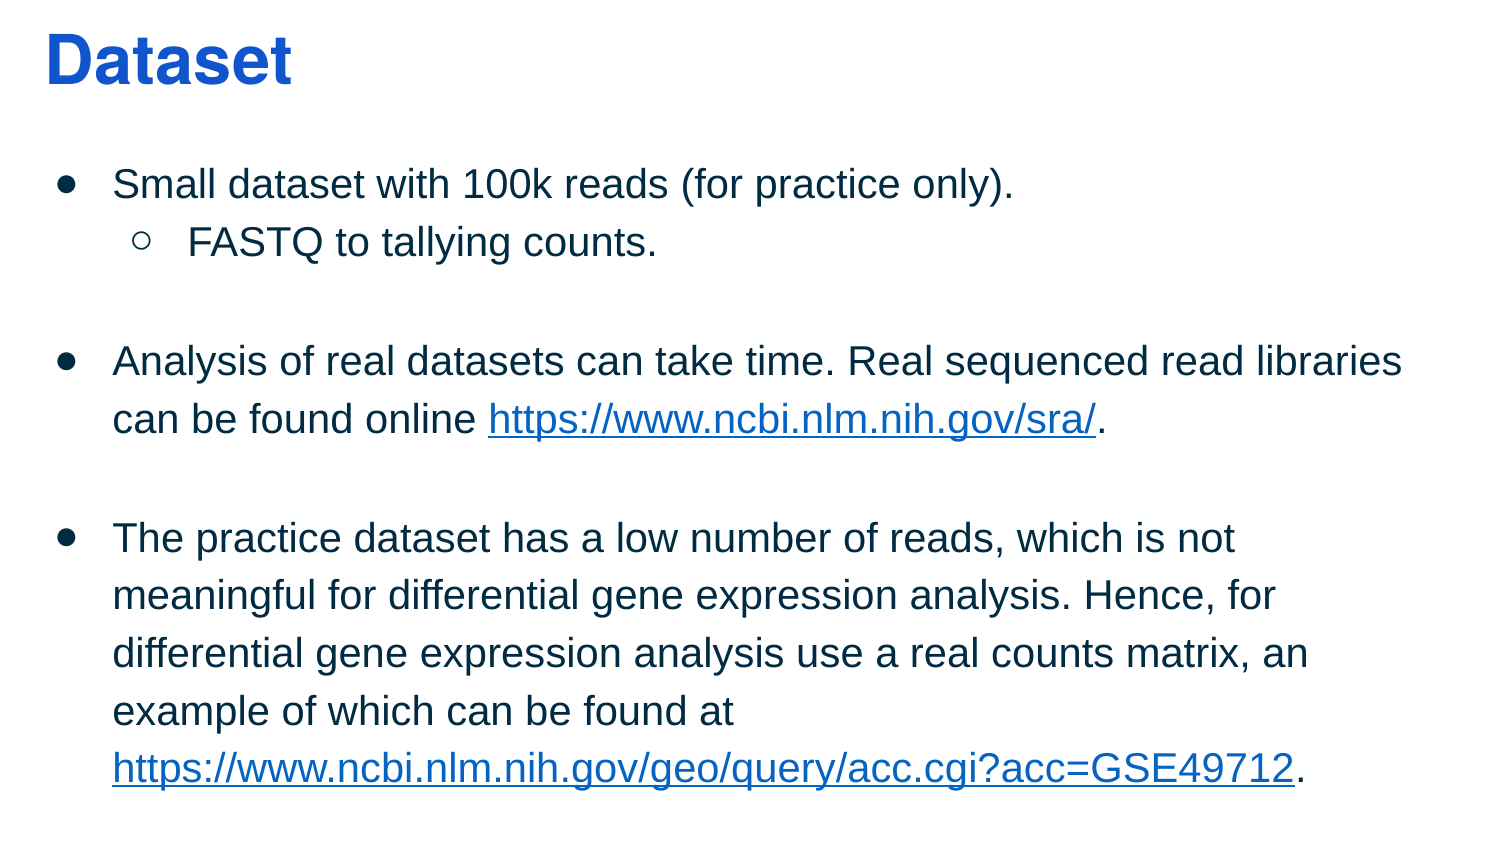

Dataset
Small dataset with 100k reads (for practice only).
FASTQ to tallying counts.

Analysis of real datasets can take time. Real sequenced read libraries can be found online https://www.ncbi.nlm.nih.gov/sra/.

The practice dataset has a low number of reads, which is not meaningful for differential gene expression analysis. Hence, for differential gene expression analysis use a real counts matrix, an example of which can be found at https://www.ncbi.nlm.nih.gov/geo/query/acc.cgi?acc=GSE49712.